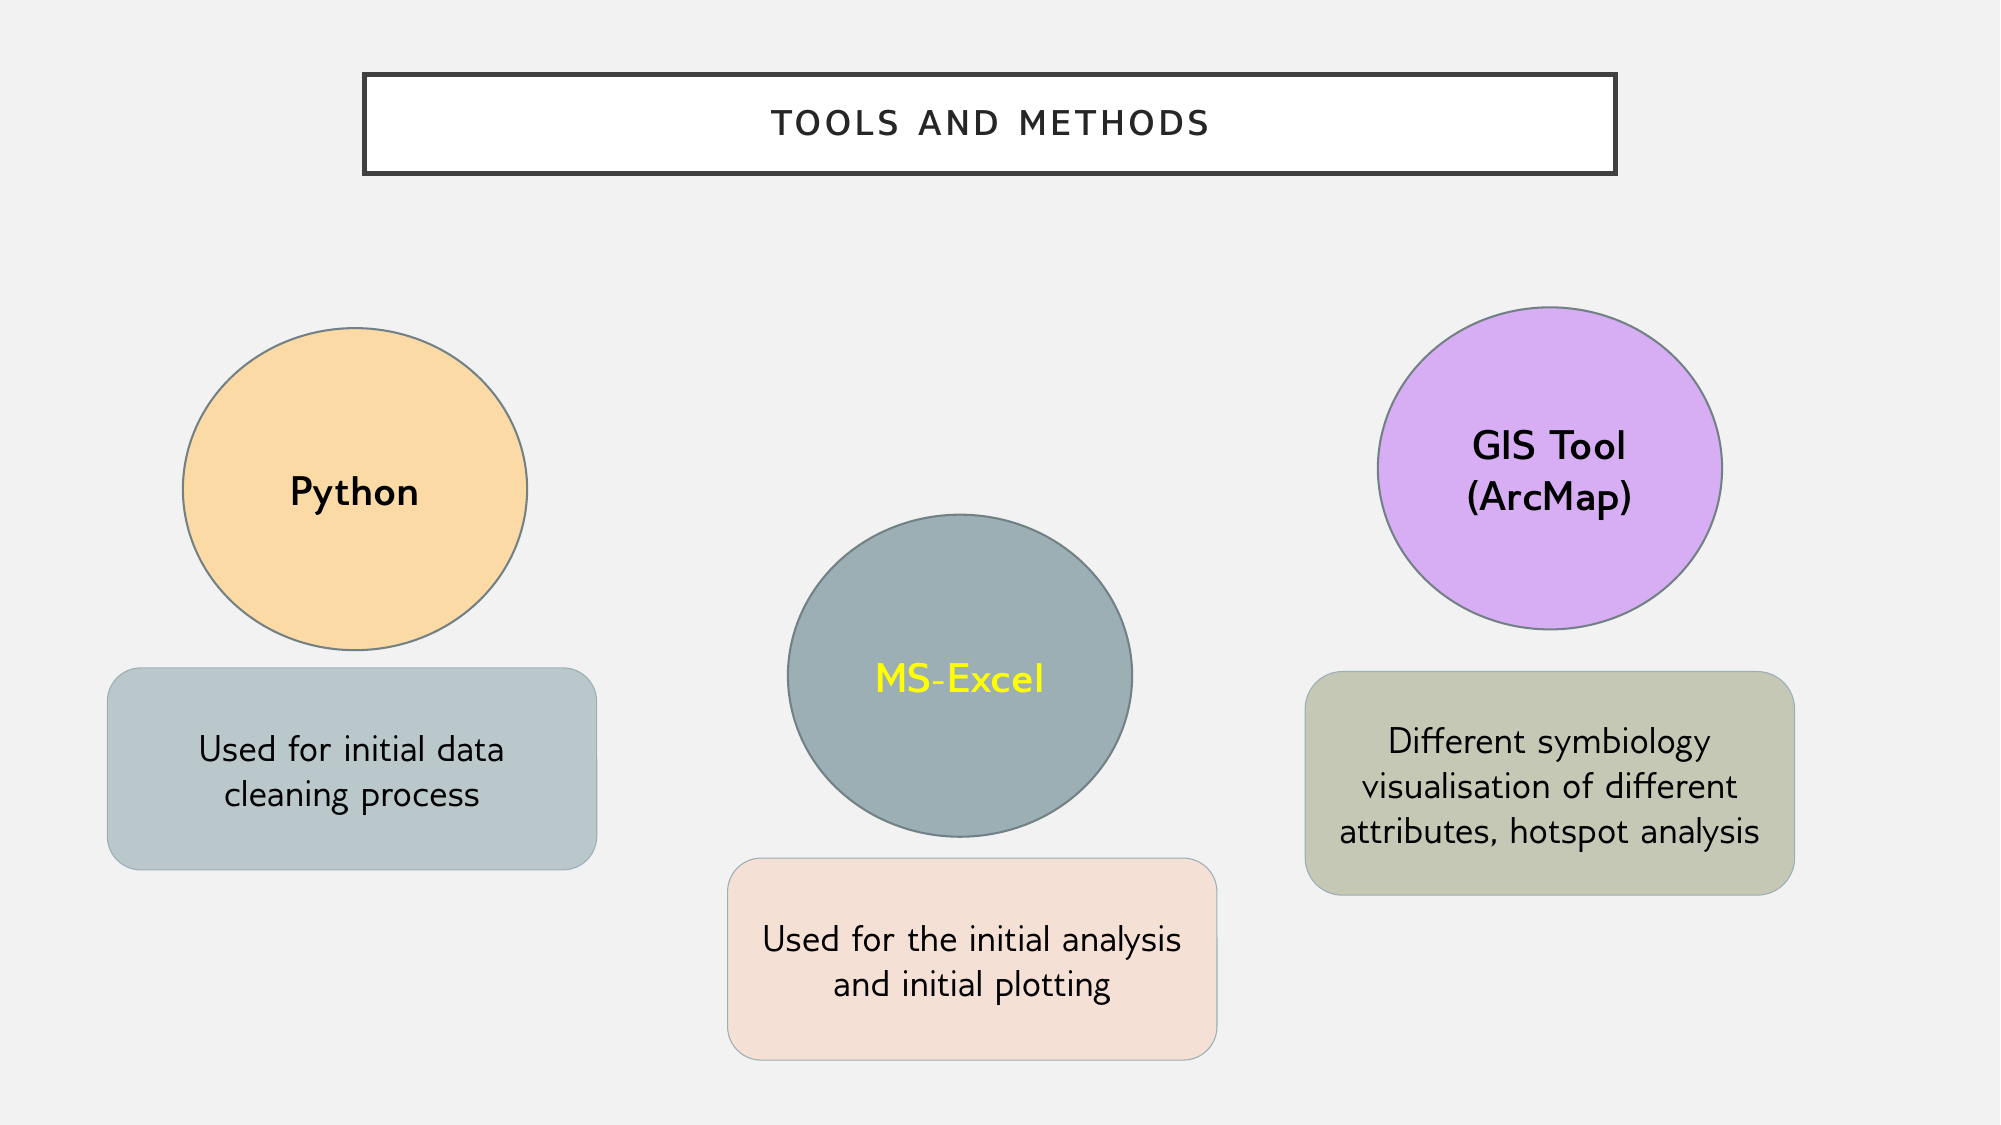

# Tools and Methods
GIS Tool
(ArcMap)
Python

MS-Excel
Used for initial data cleaning process
Different symbiology visualisation of different attributes, hotspot analysis
Used for the initial analysis and initial plotting